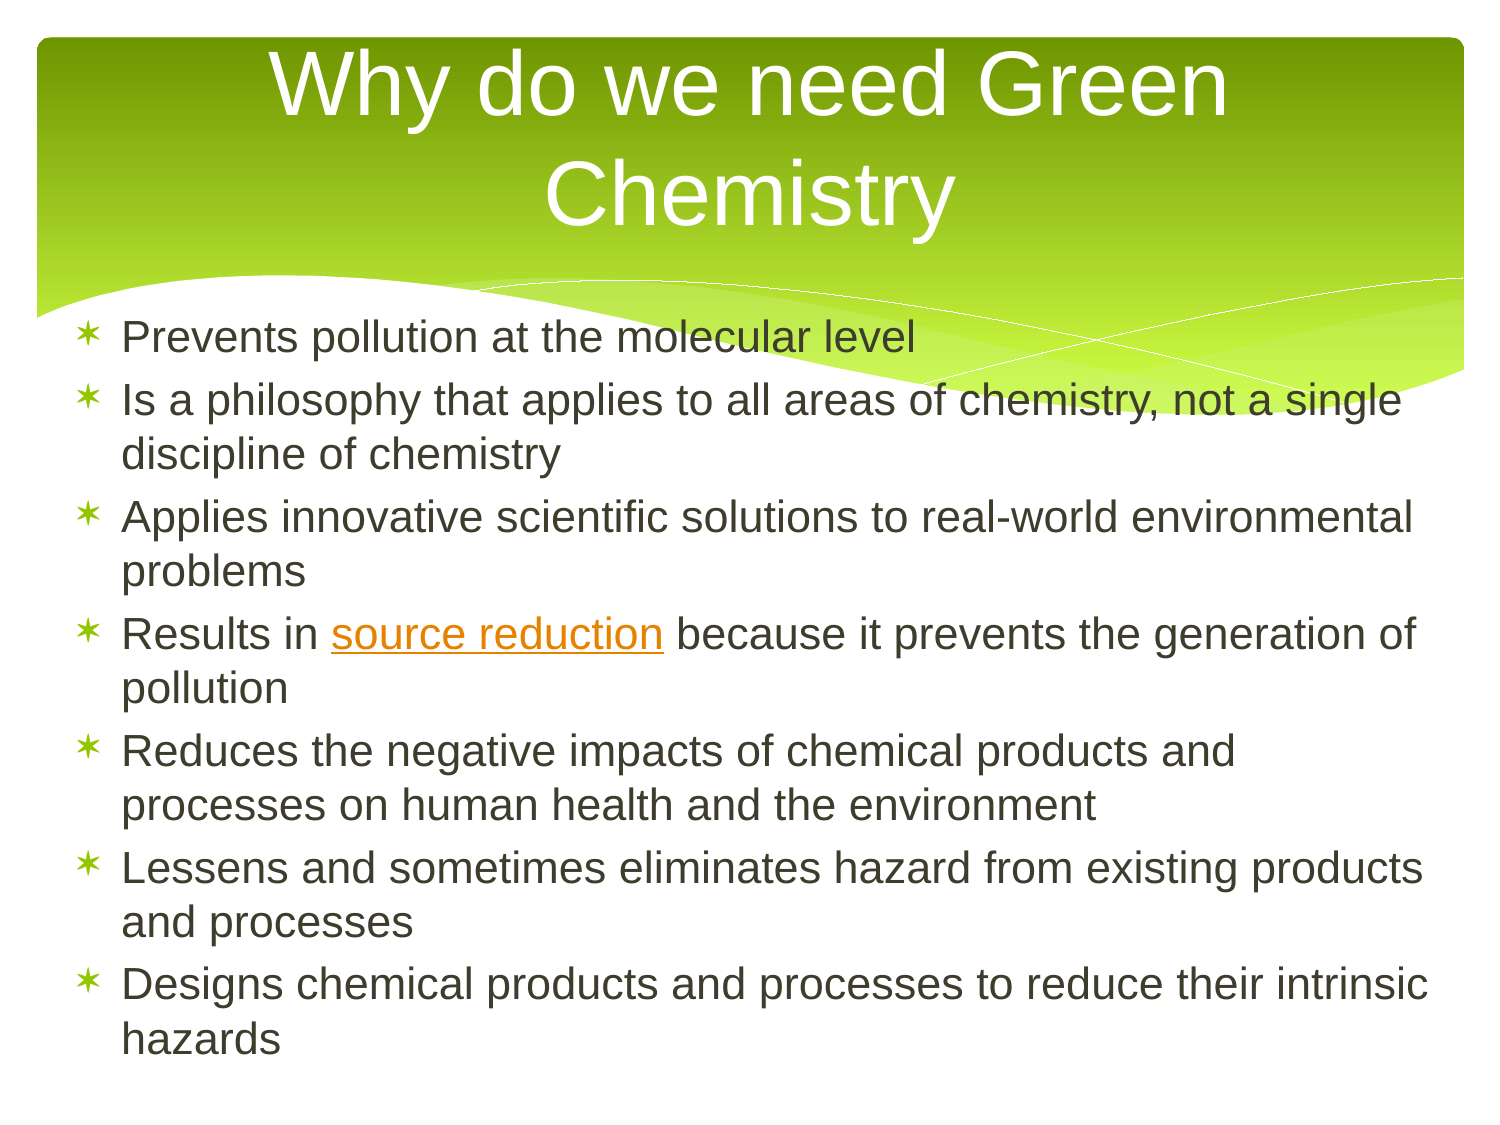

# Why do we need Green Chemistry
Prevents pollution at the molecular level
Is a philosophy that applies to all areas of chemistry, not a single discipline of chemistry
Applies innovative scientific solutions to real-world environmental problems
Results in source reduction because it prevents the generation of pollution
Reduces the negative impacts of chemical products and processes on human health and the environment
Lessens and sometimes eliminates hazard from existing products and processes
Designs chemical products and processes to reduce their intrinsic hazards